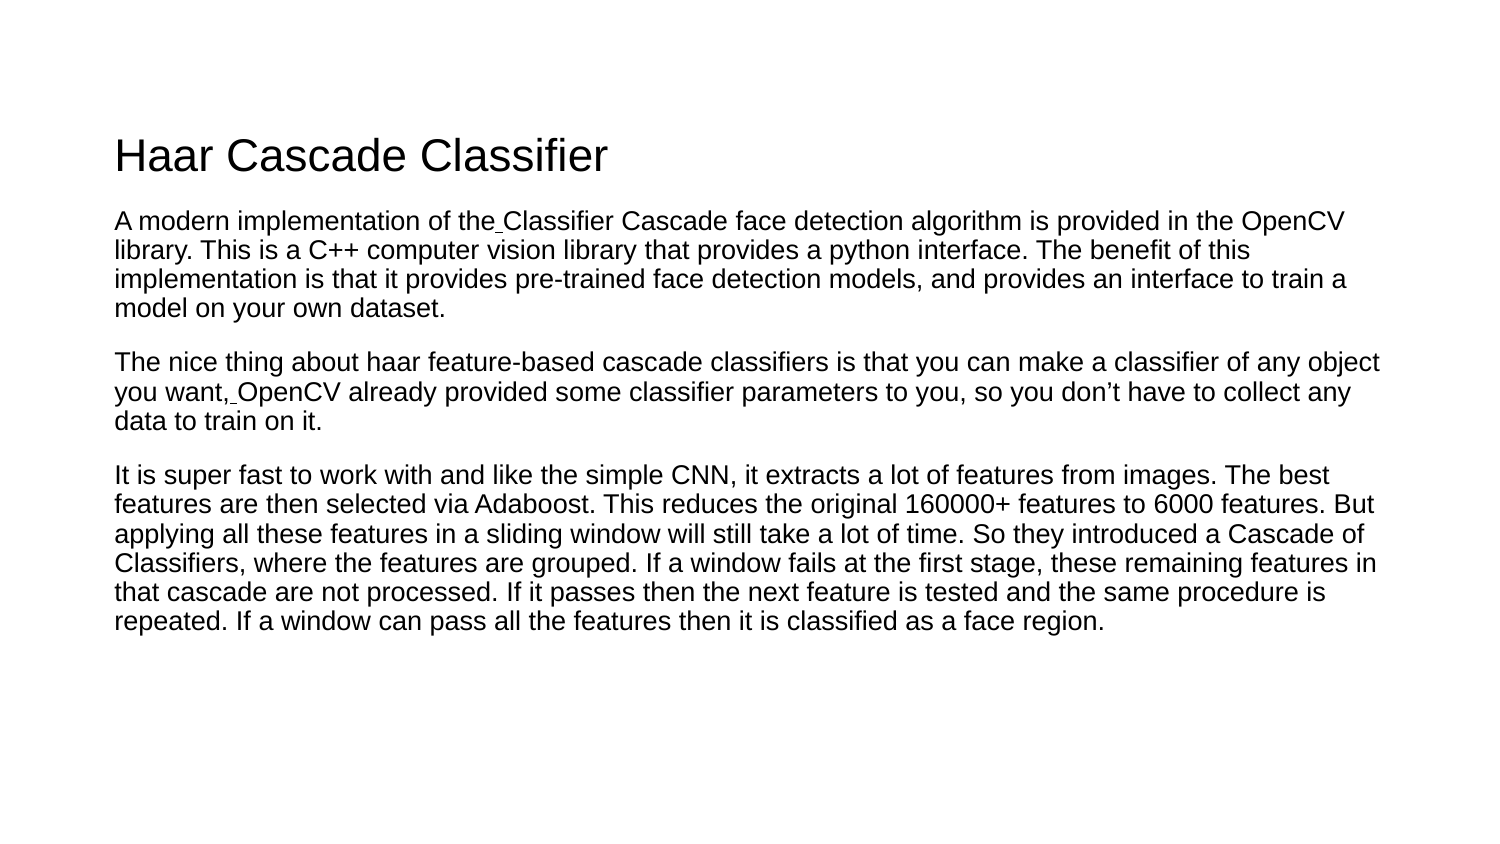

Haar Cascade Classifier
A modern implementation of the Classifier Cascade face detection algorithm is provided in the OpenCV library. This is a C++ computer vision library that provides a python interface. The benefit of this implementation is that it provides pre-trained face detection models, and provides an interface to train a model on your own dataset.
The nice thing about haar feature-based cascade classifiers is that you can make a classifier of any object you want, OpenCV already provided some classifier parameters to you, so you don’t have to collect any data to train on it.
It is super fast to work with and like the simple CNN, it extracts a lot of features from images. The best features are then selected via Adaboost. This reduces the original 160000+ features to 6000 features. But applying all these features in a sliding window will still take a lot of time. So they introduced a Cascade of Classifiers, where the features are grouped. If a window fails at the first stage, these remaining features in that cascade are not processed. If it passes then the next feature is tested and the same procedure is repeated. If a window can pass all the features then it is classified as a face region.